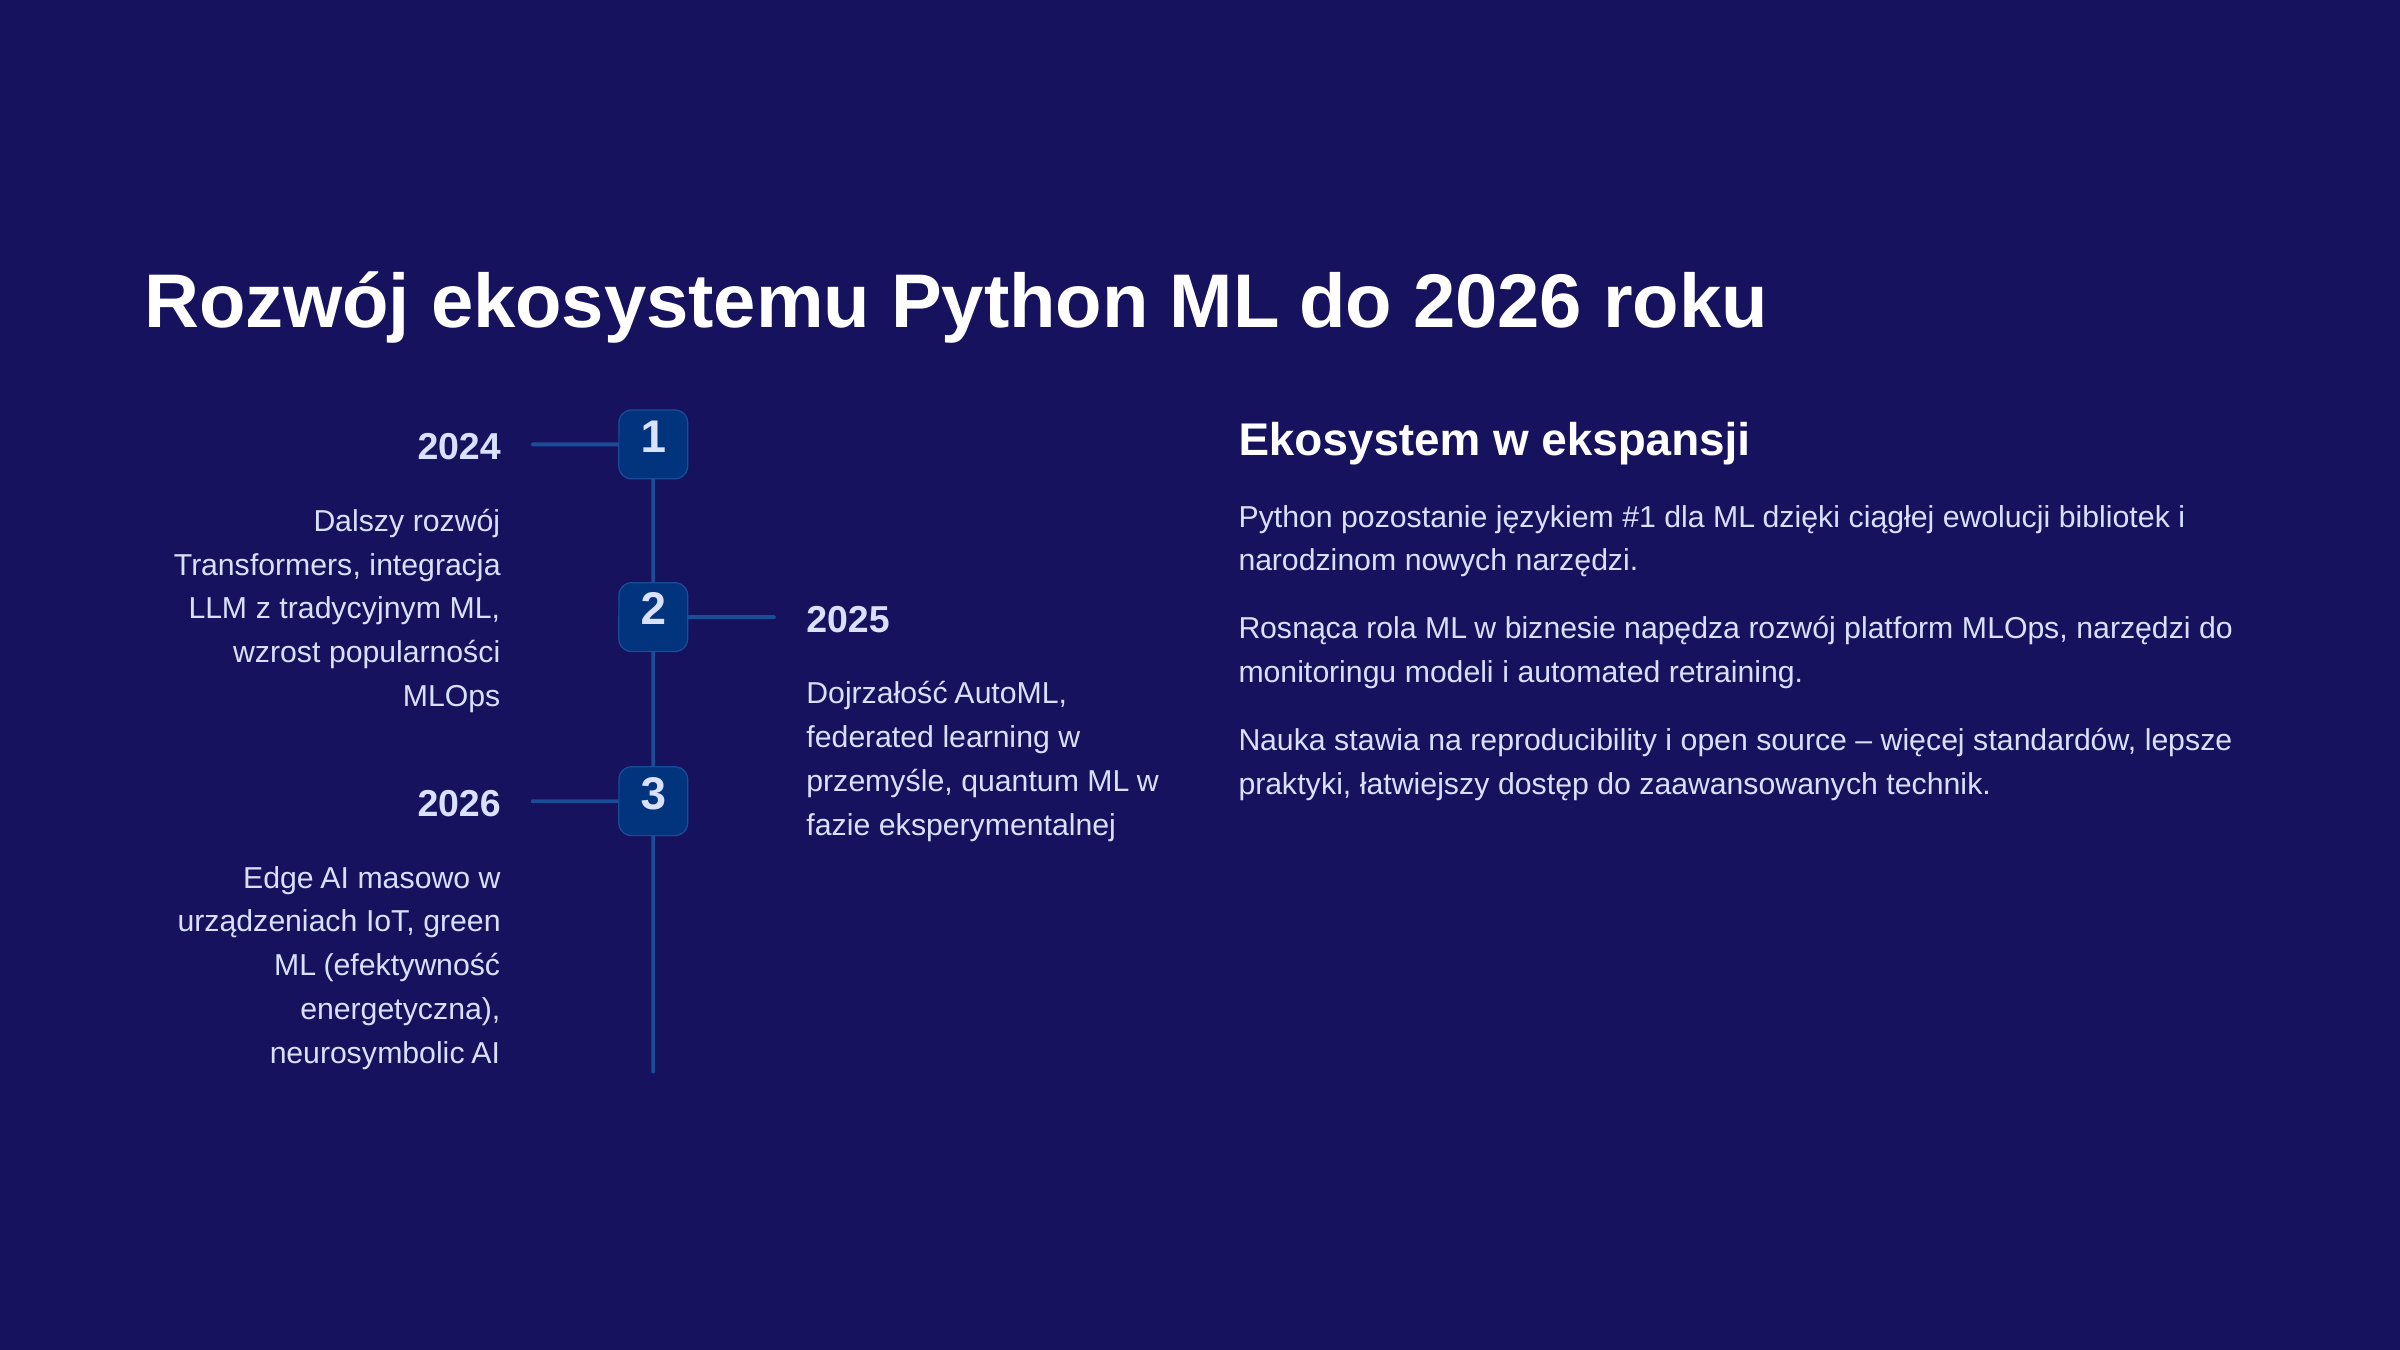

Rozwój ekosystemu Python ML do 2026 roku
Ekosystem w ekspansji

1
2024

Python pozostanie językiem #1 dla ML dzięki ciągłej ewolucji bibliotek i narodzinom nowych narzędzi.
Dalszy rozwój Transformers, integracja LLM z tradycyjnym ML, wzrost popularności MLOps

2
2025
Rosnąca rola ML w biznesie napędza rozwój platform MLOps, narzędzi do monitoringu modeli i automated retraining.

Dojrzałość AutoML, federated learning w przemyśle, quantum ML w fazie eksperymentalnej
Nauka stawia na reproducibility i open source – więcej standardów, lepsze praktyki, łatwiejszy dostęp do zaawansowanych technik.

3
2026

Edge AI masowo w urządzeniach IoT, green ML (efektywność energetyczna), neurosymbolic AI